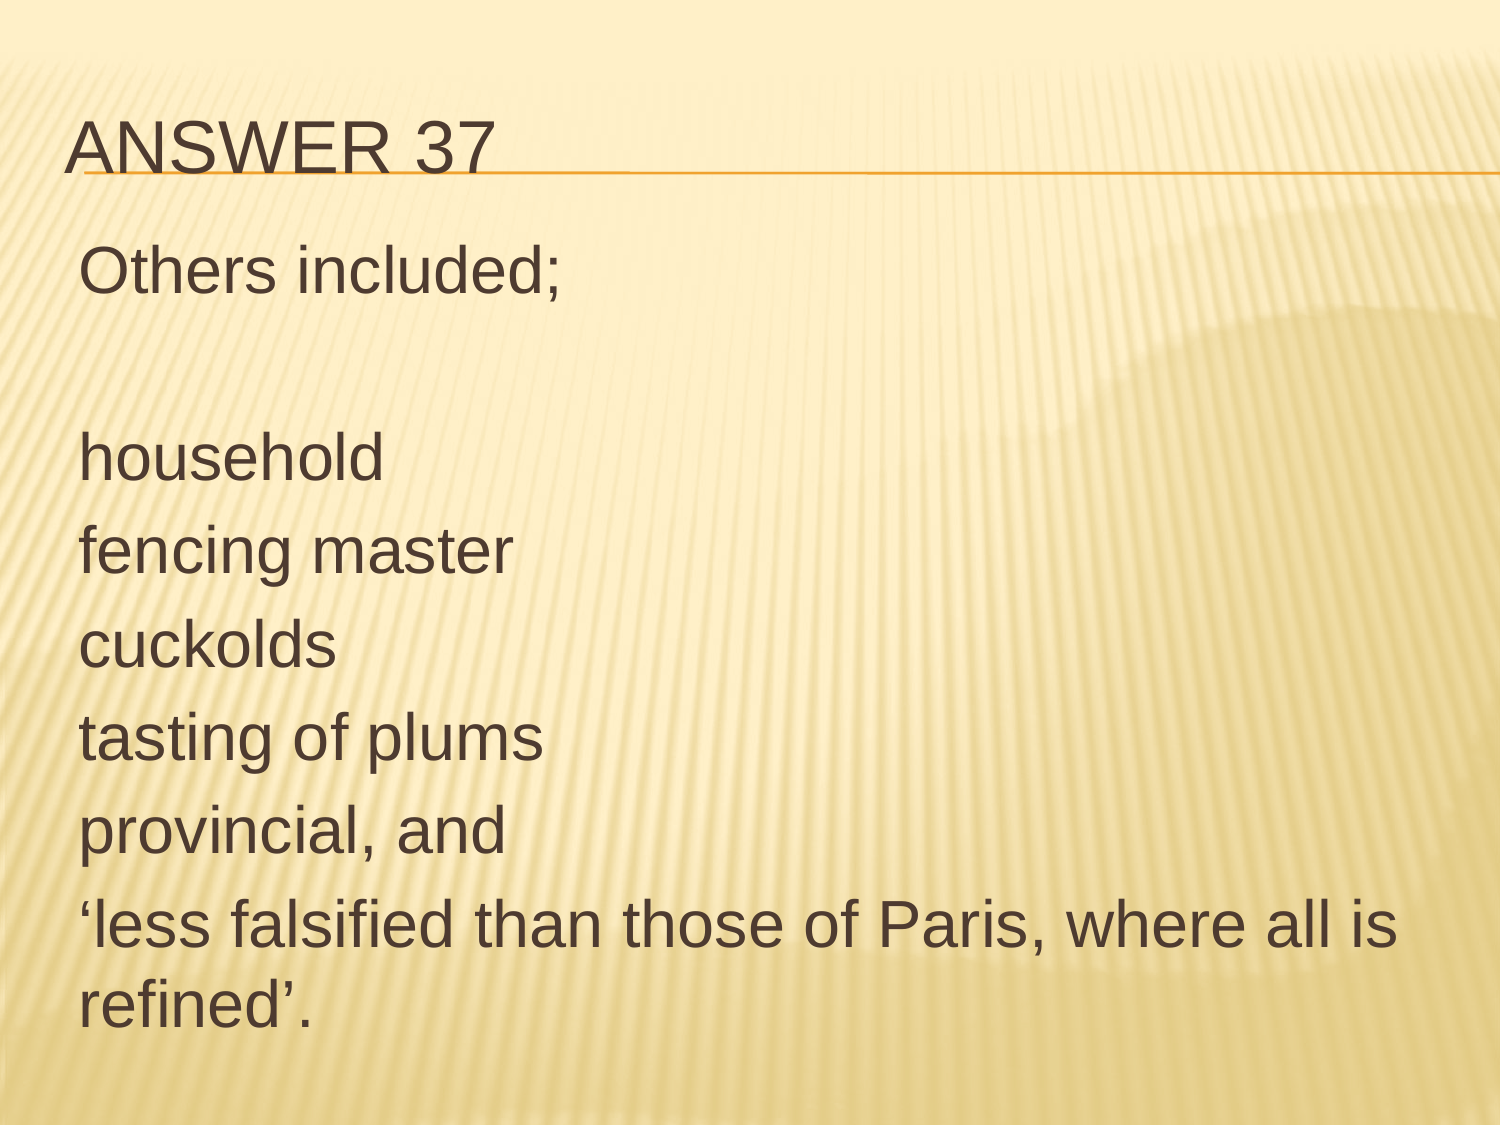

# ANSWER 37
Others included;

household
fencing master
cuckolds
tasting of plums
provincial, and
‘less falsified than those of Paris, where all is refined’.